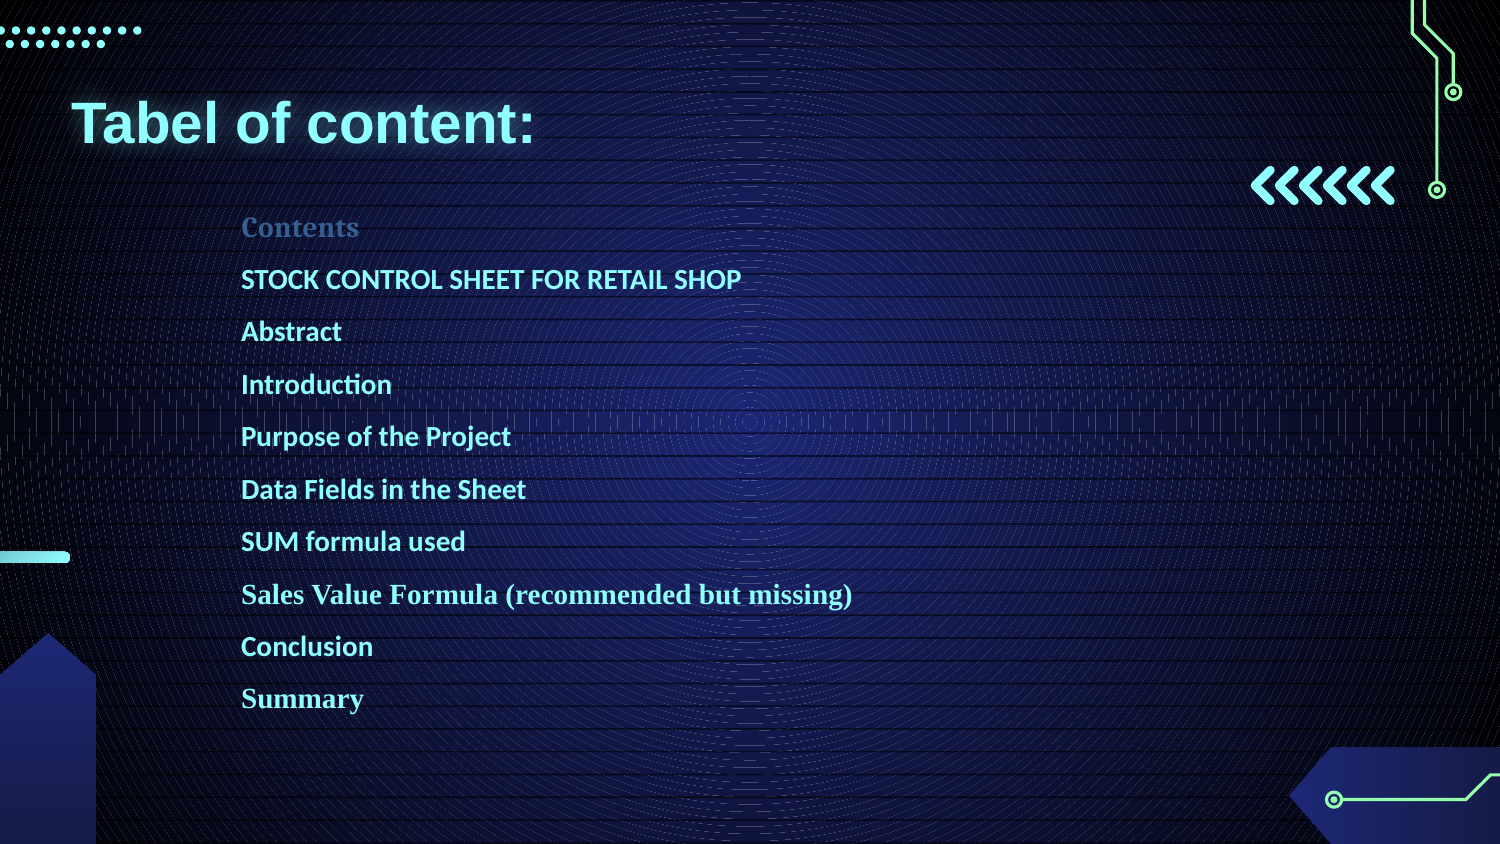

# Tabel of content:

Contents
STOCK CONTROL SHEET FOR RETAIL SHOP
Abstract
Introduction
Purpose of the Project
Data Fields in the Sheet
SUM formula used
Sales Value Formula (recommended but missing)
Conclusion
Summary